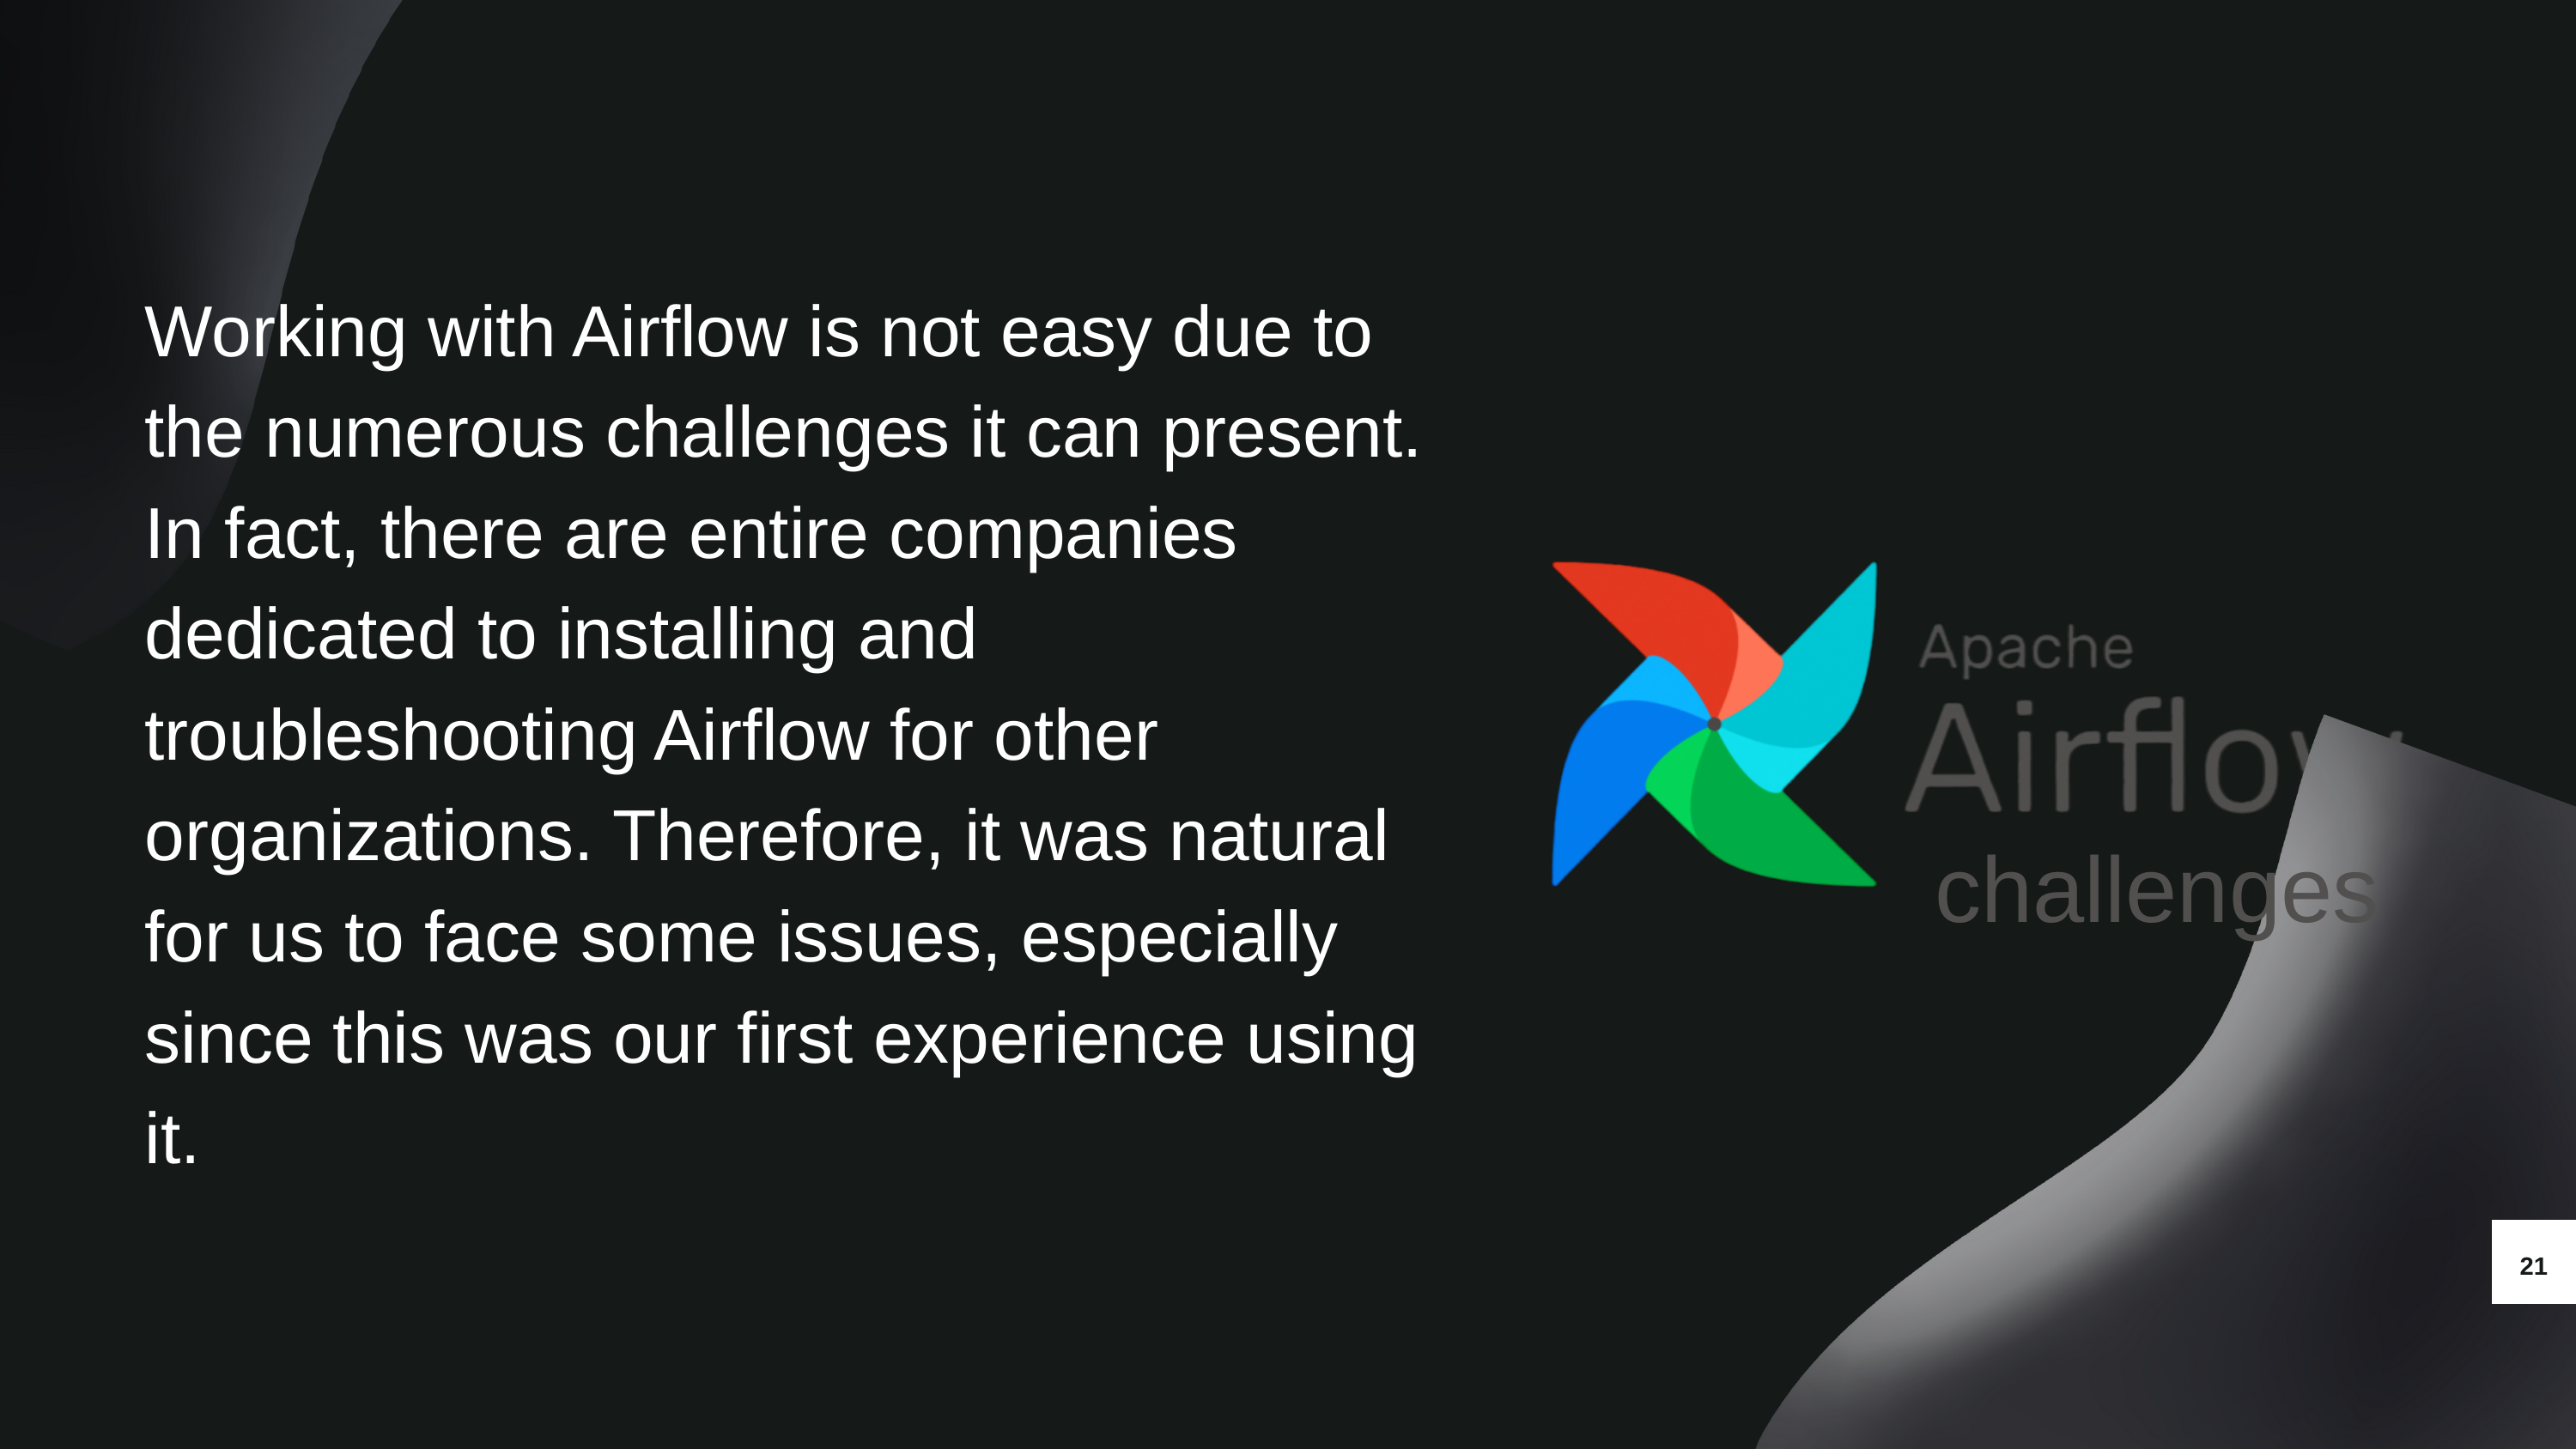

Working with Airflow is not easy due to the numerous challenges it can present. In fact, there are entire companies dedicated to installing and troubleshooting Airflow for other organizations. Therefore, it was natural for us to face some issues, especially since this was our first experience using it.

challenges

21